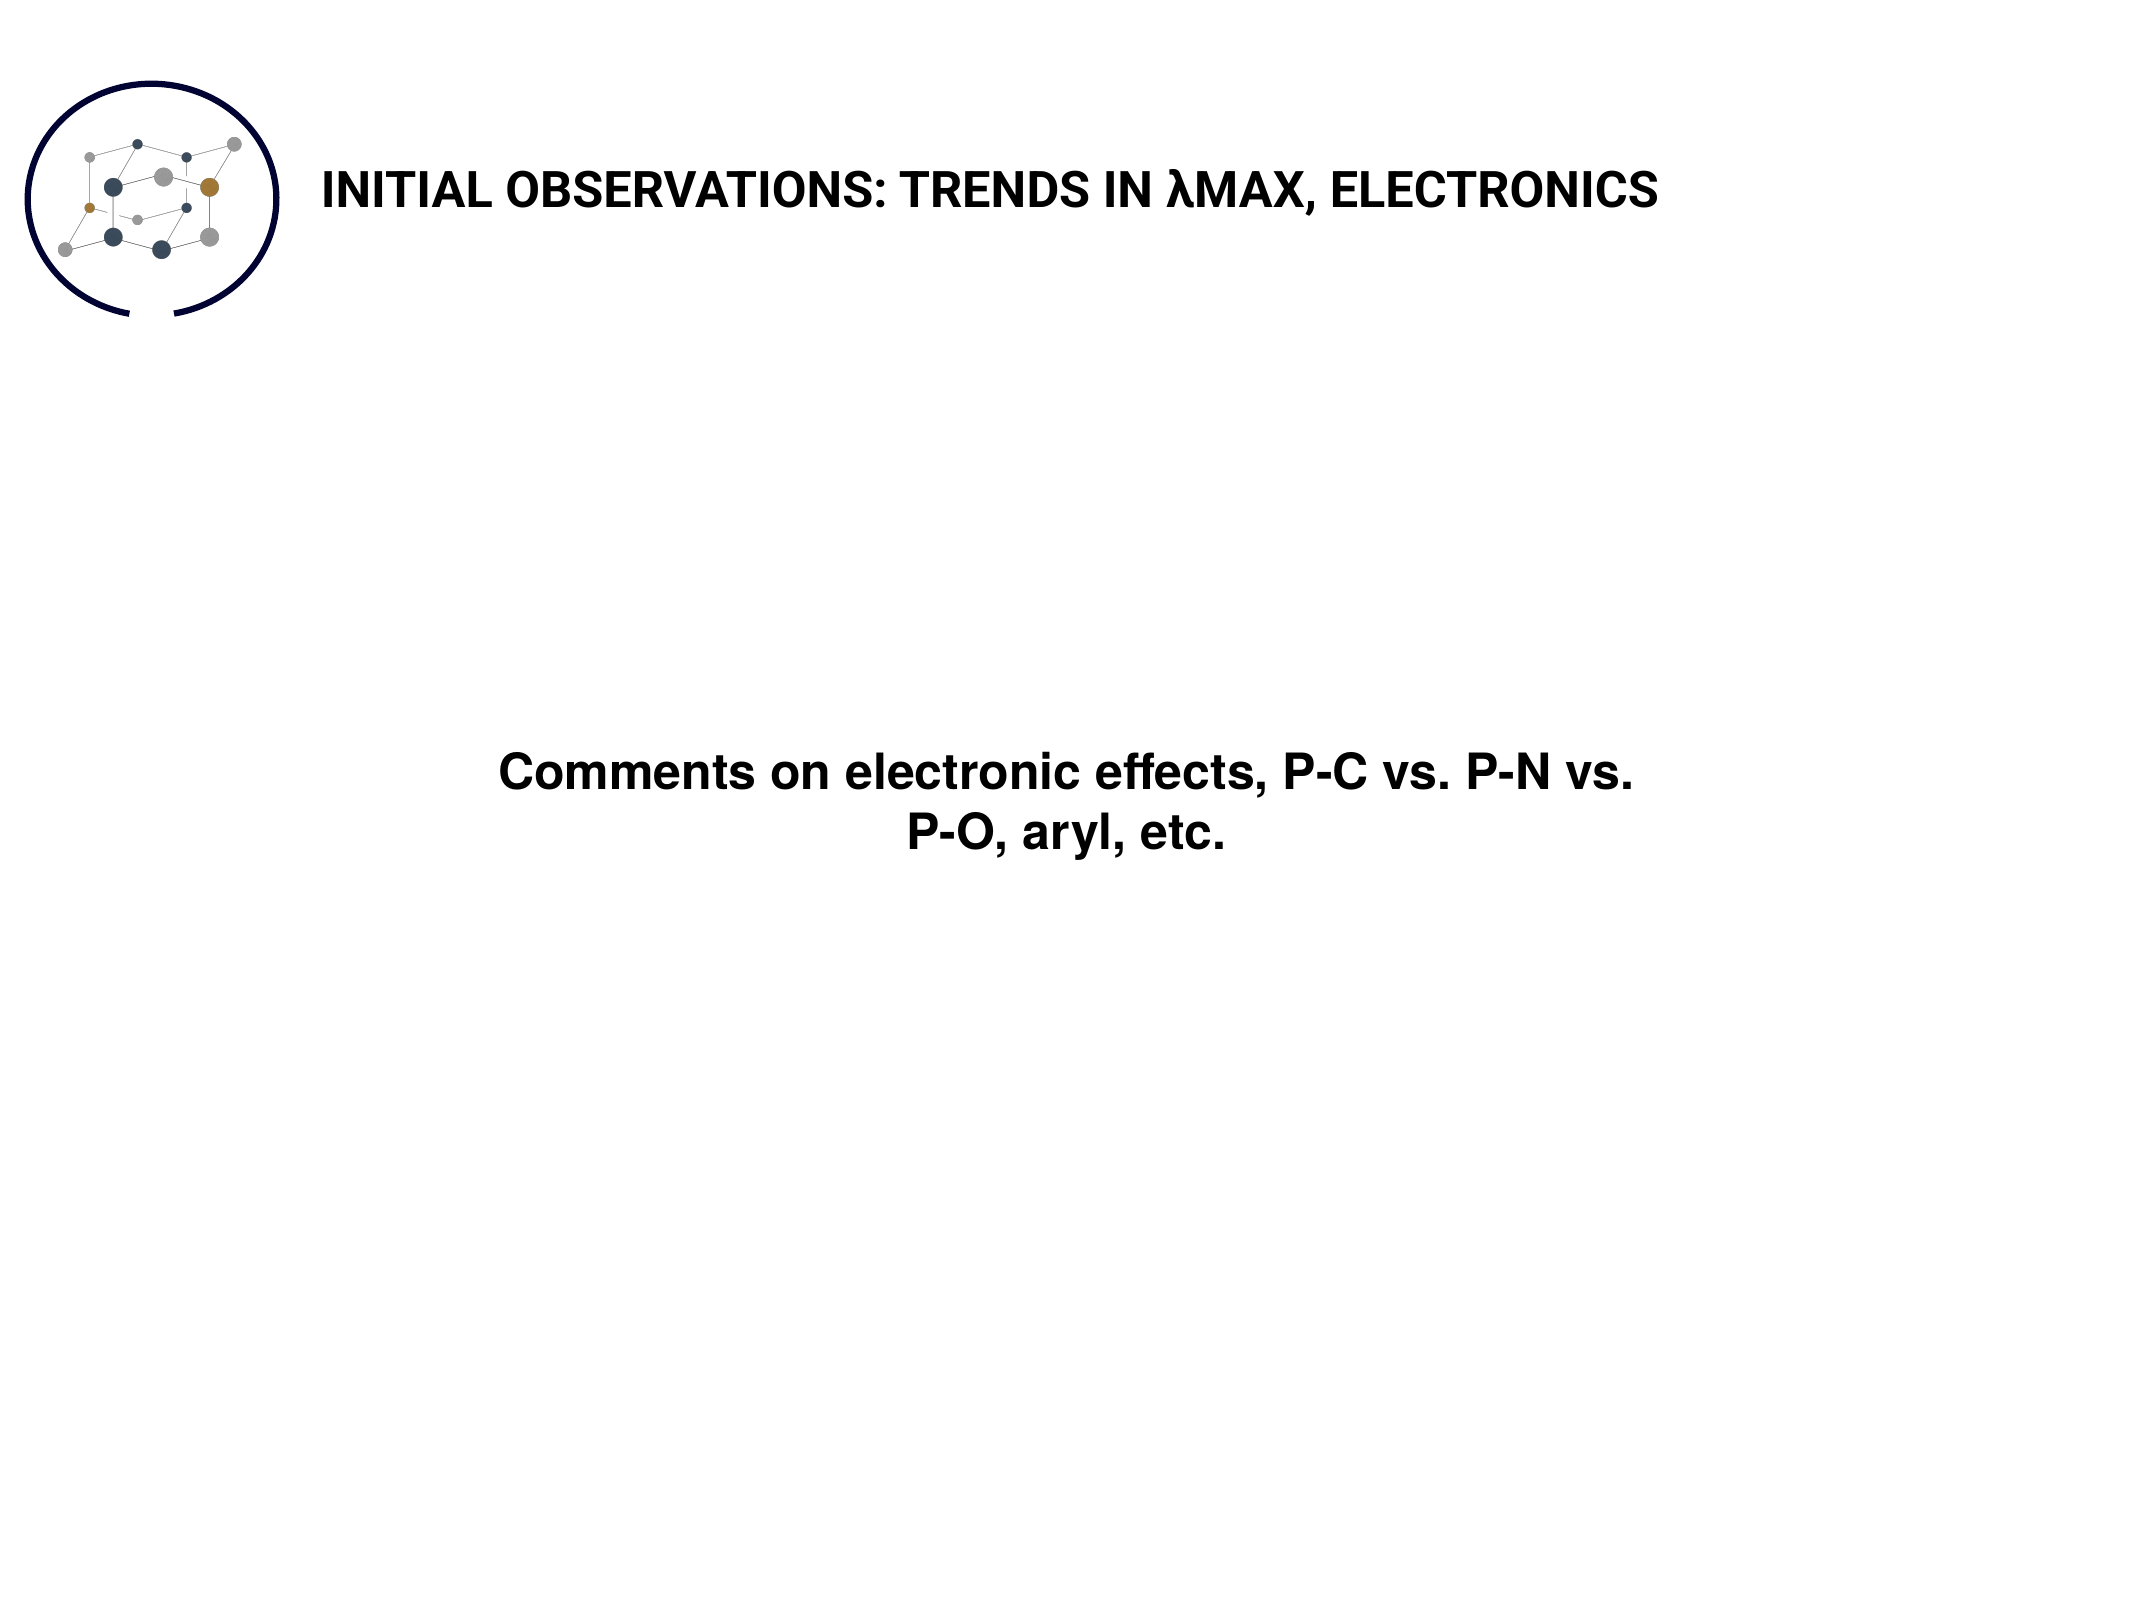

INITIAL OBSERVATIONS: TRENDS IN λMAX, ELECTRONICS
Comments on electronic effects, P-C vs. P-N vs. P-O, aryl, etc.